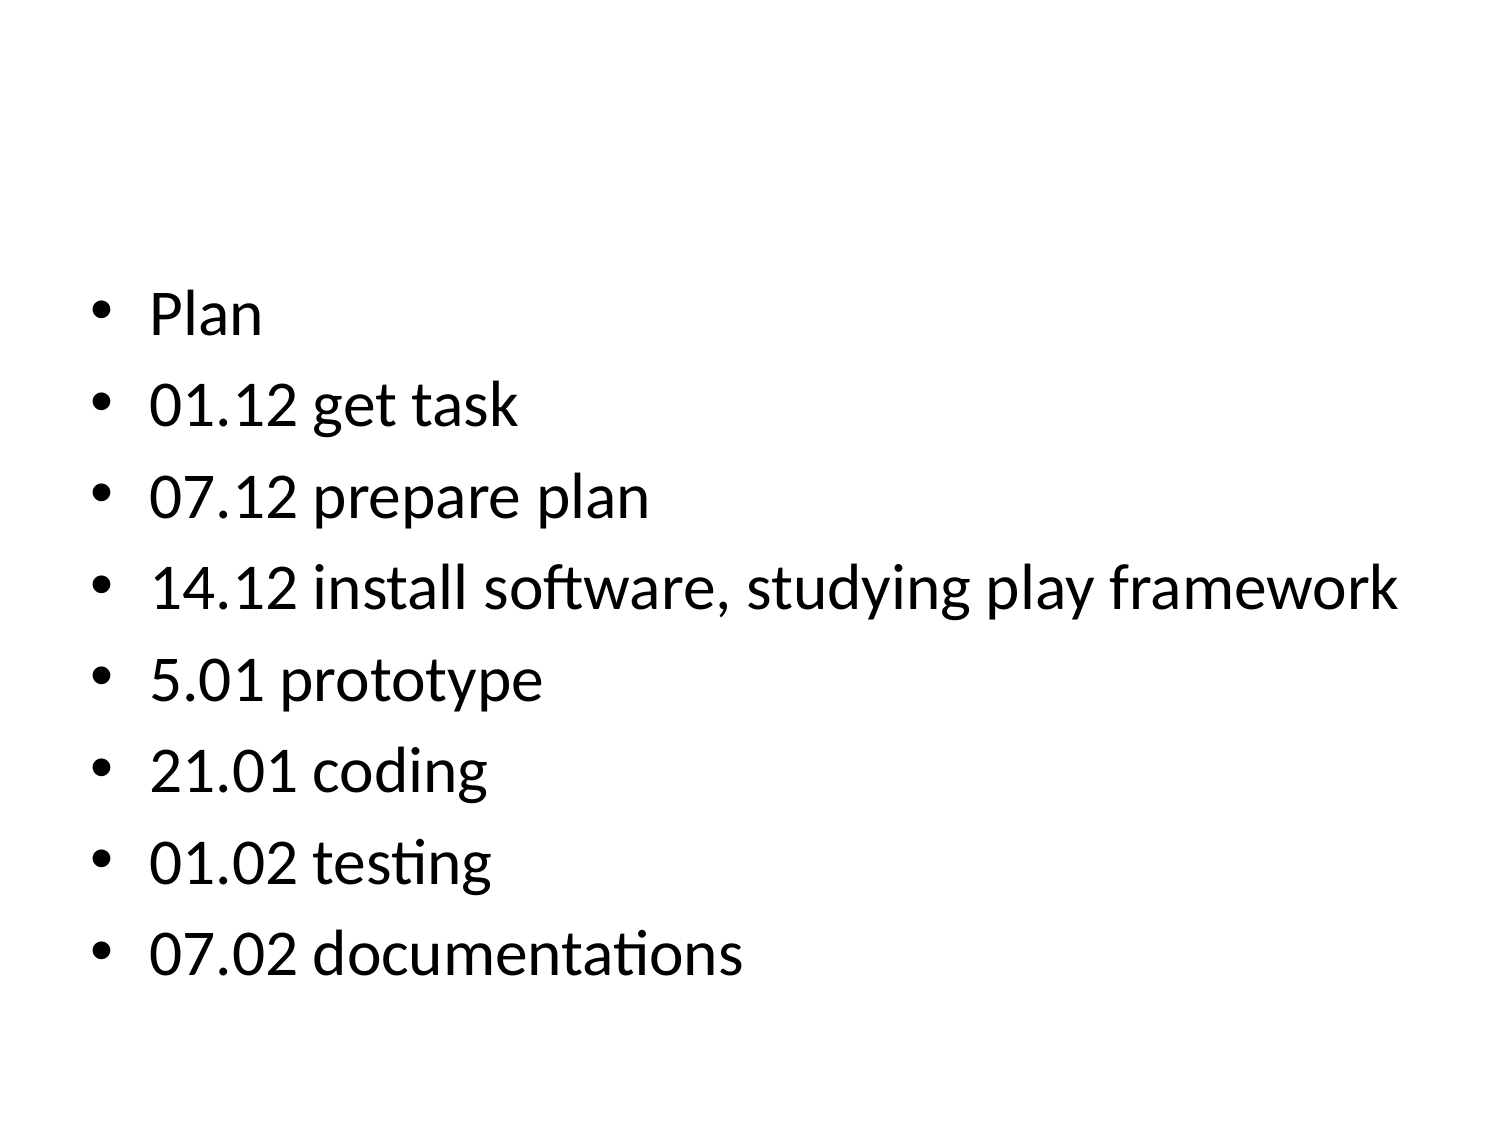

#
Plan
01.12 get task
07.12 prepare plan
14.12 install software, studying play framework
5.01 prototype
21.01 coding
01.02 testing
07.02 documentations